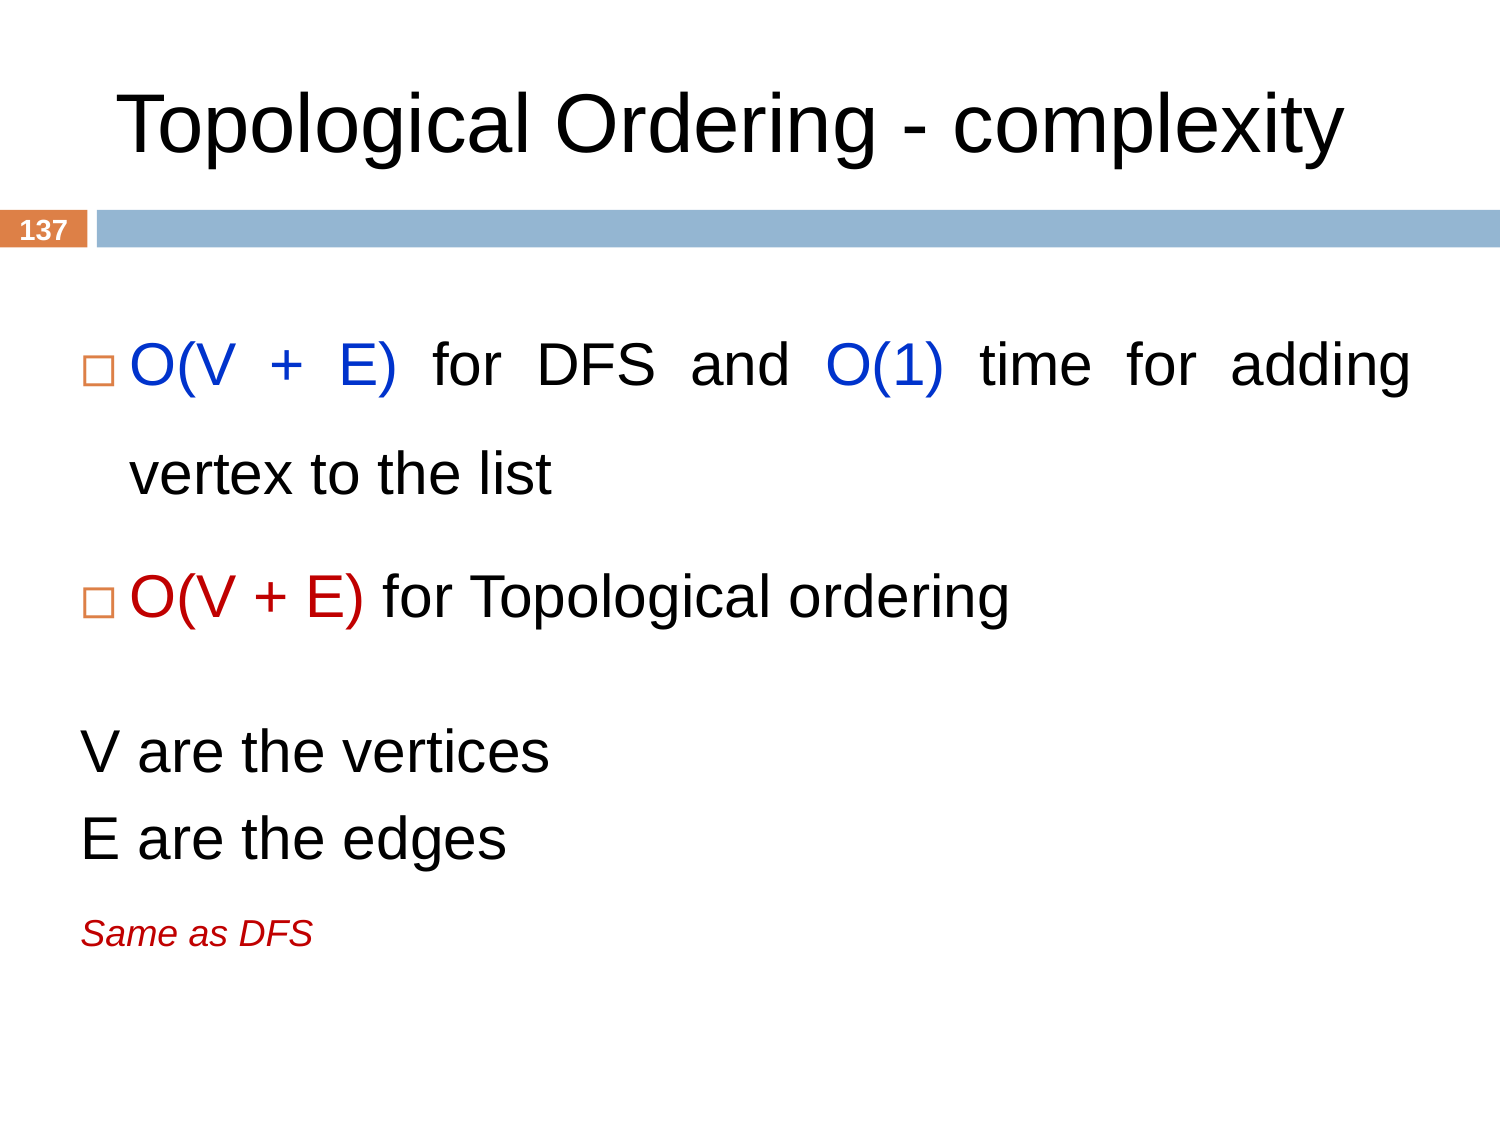

# Topological Ordering - complexity
137
O(V + E) for DFS and O(1) time for adding vertex to the list
O(V + E) for Topological ordering

V are the vertices
E are the edges
Same as DFS